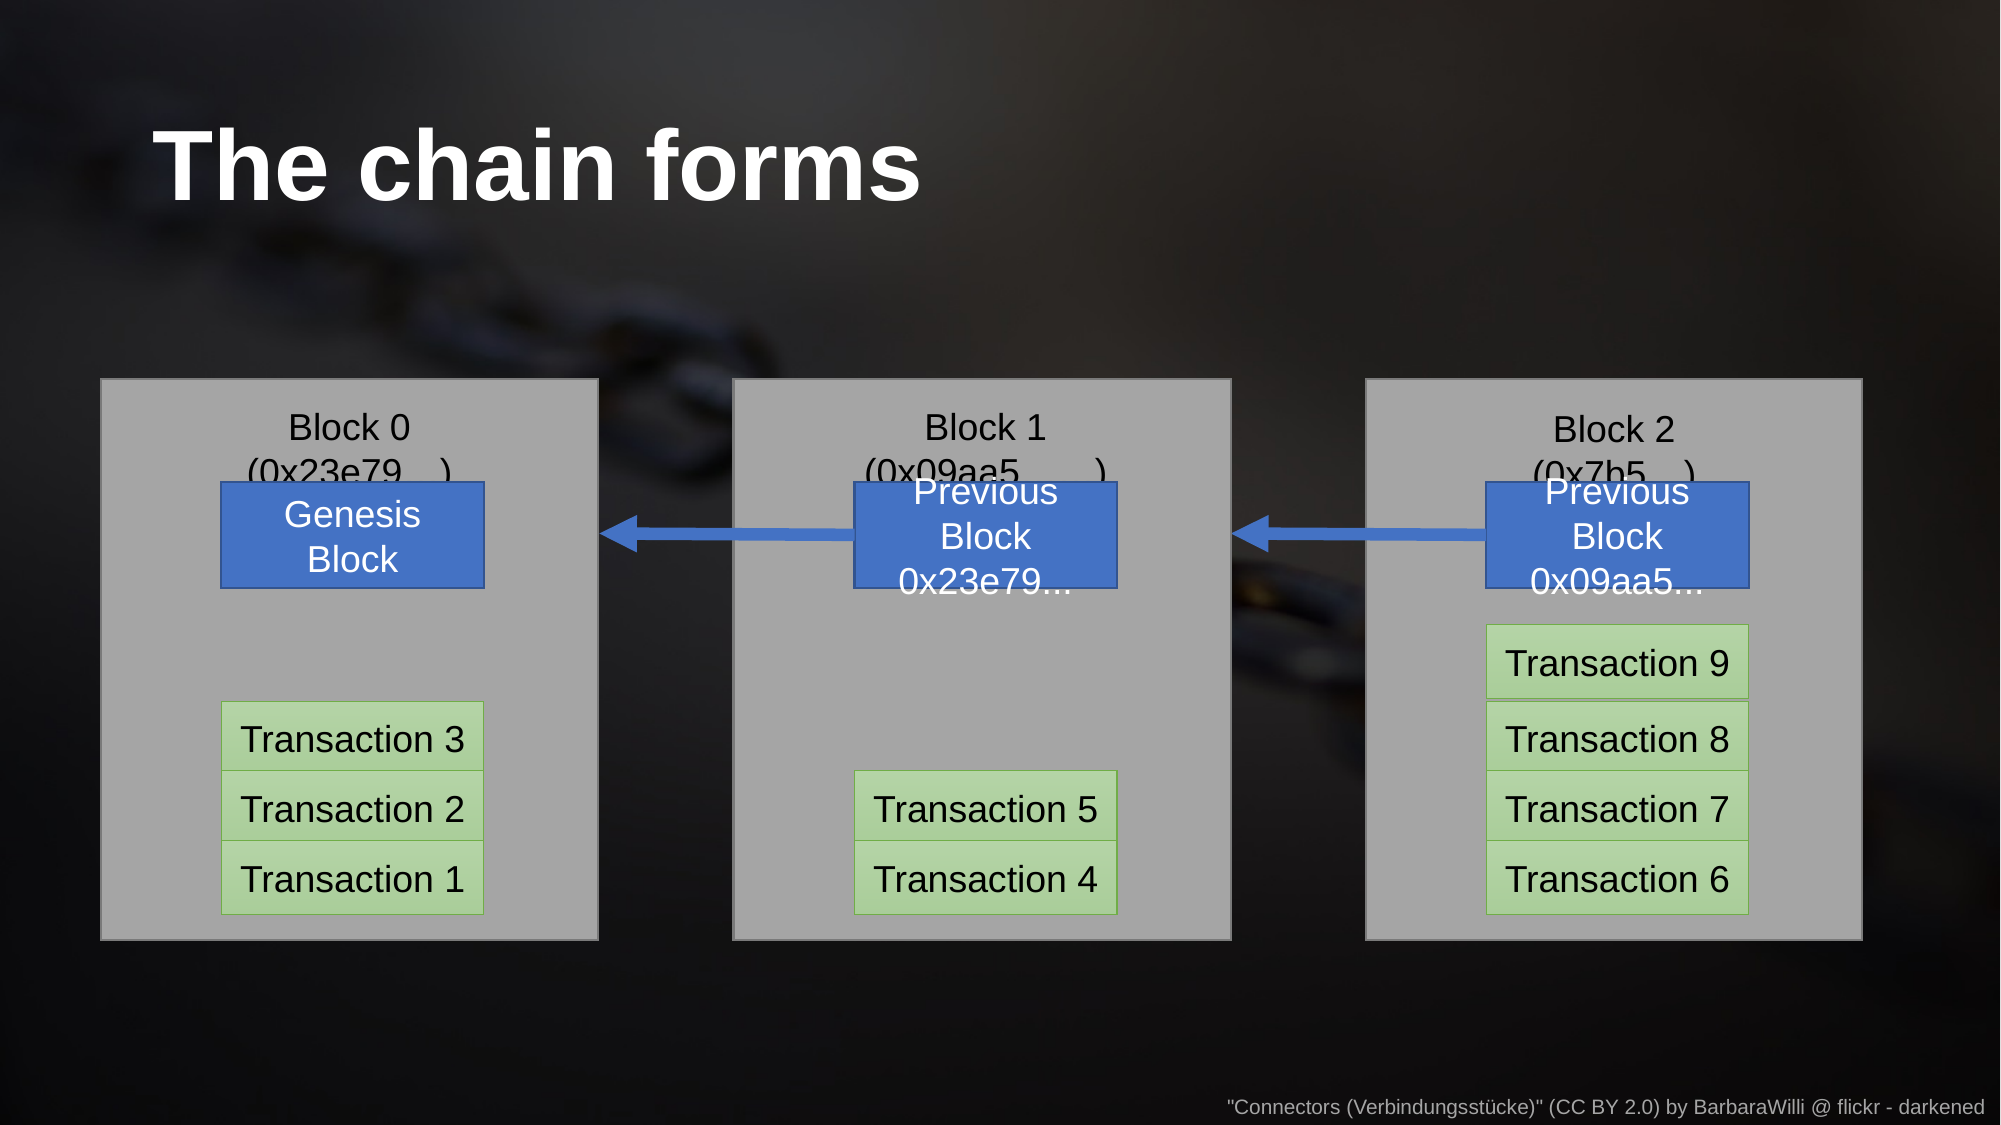

# The chain forms

Block 1 (0x09aa5……)
Previous Block
0x23e79...
Transaction 5
Transaction 4

Block 2 (0x7b5…)
Previous Block
0x09aa5...
Transaction 9
Transaction 8
Transaction 7
Transaction 6
Block 0 (0x23e79…)
Genesis Block
Transaction 3
Transaction 2
Transaction 1